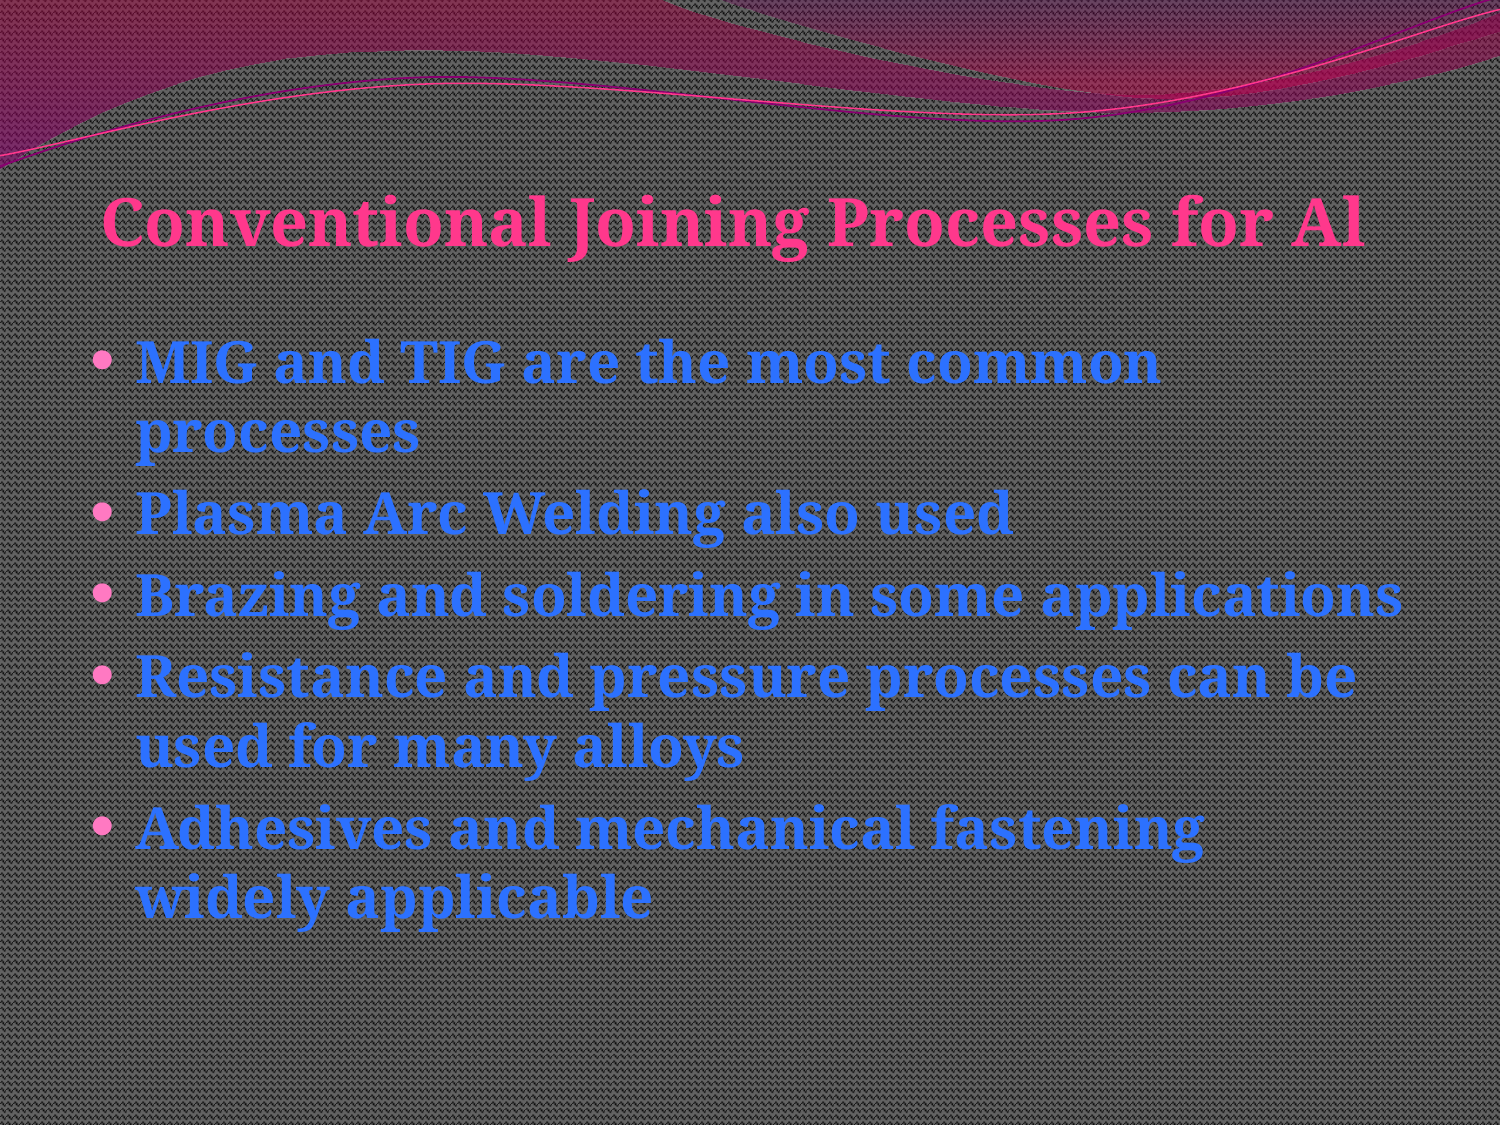

# Conventional Joining Processes for Al
MIG and TIG are the most common processes
Plasma Arc Welding also used
Brazing and soldering in some applications
Resistance and pressure processes can be used for many alloys
Adhesives and mechanical fastening widely applicable